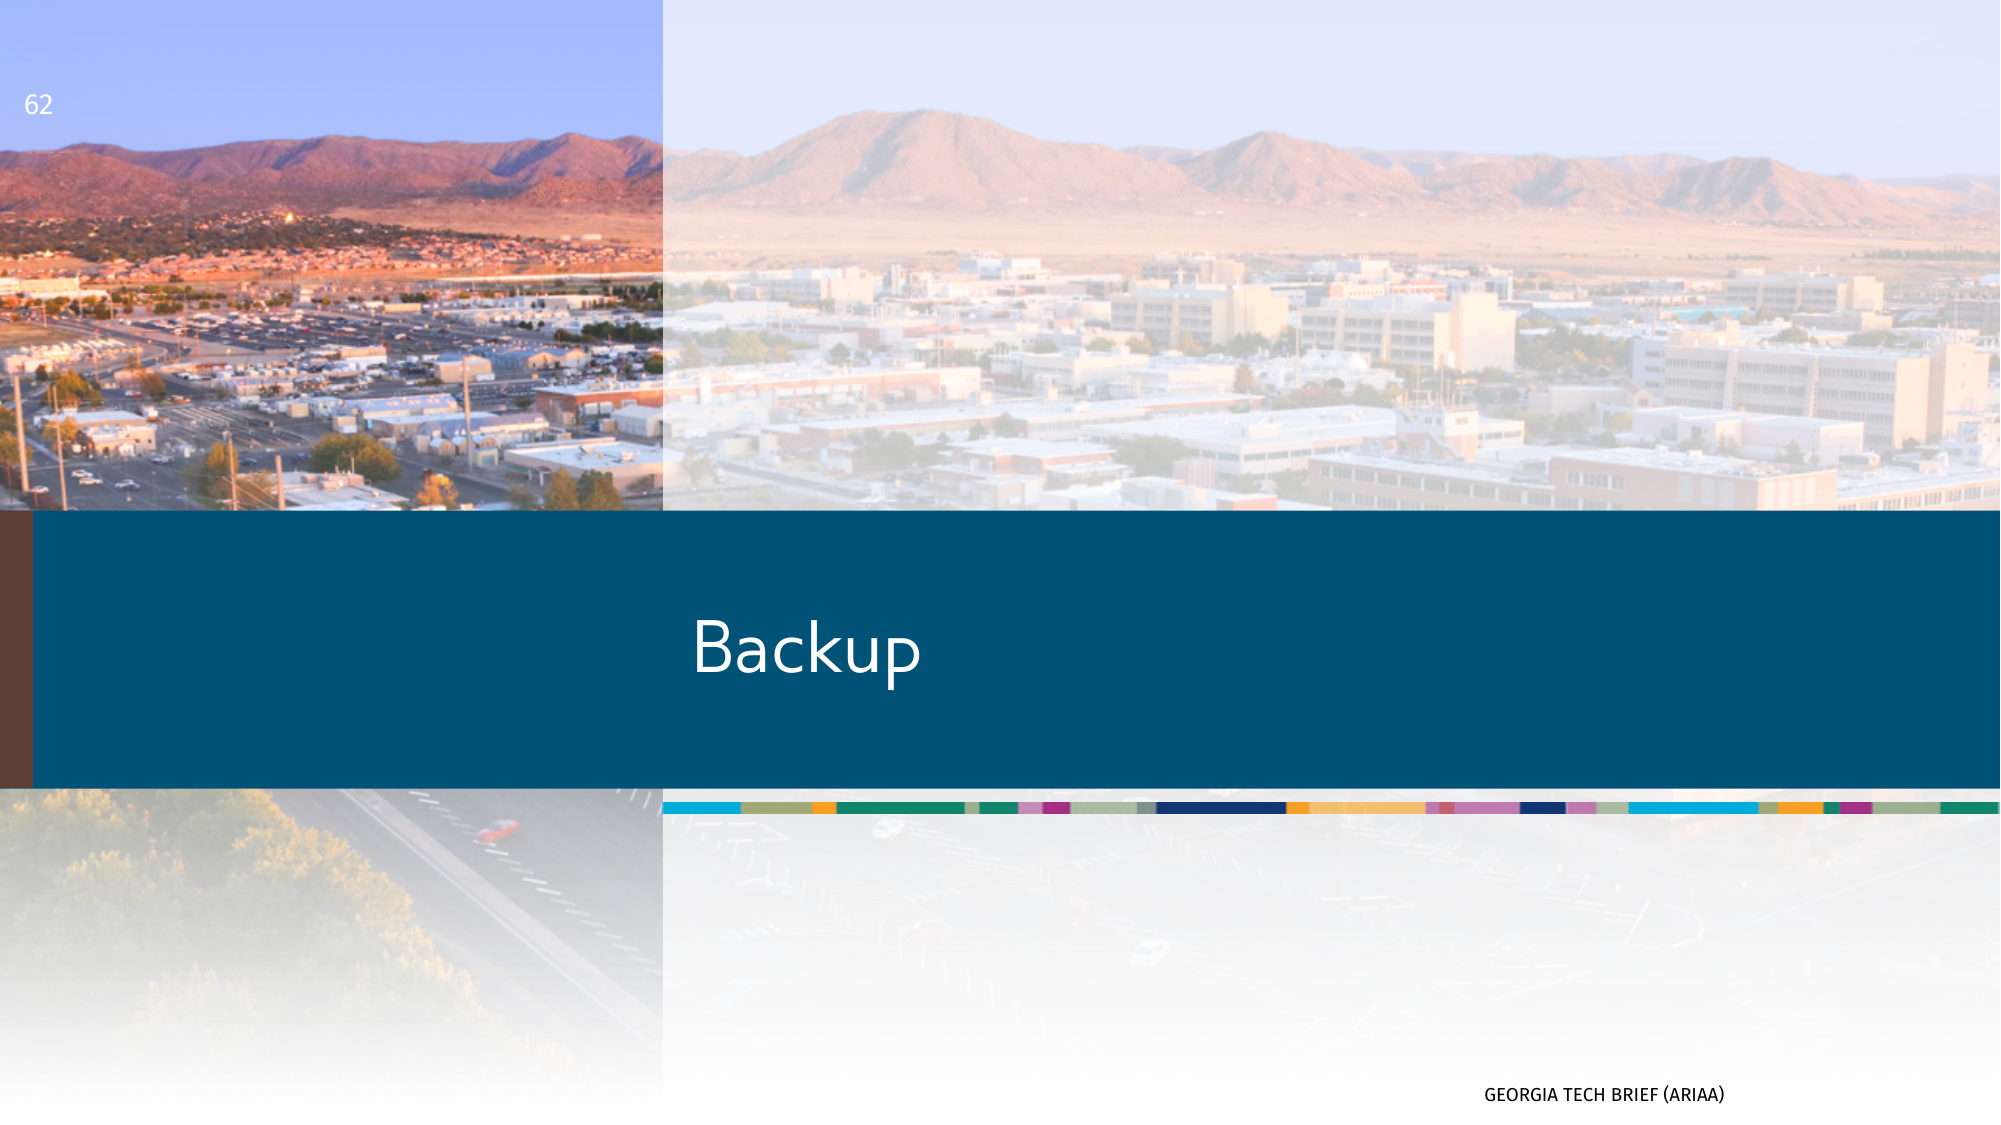

62
# Backup

Georgia Tech Brief (ARIAA)